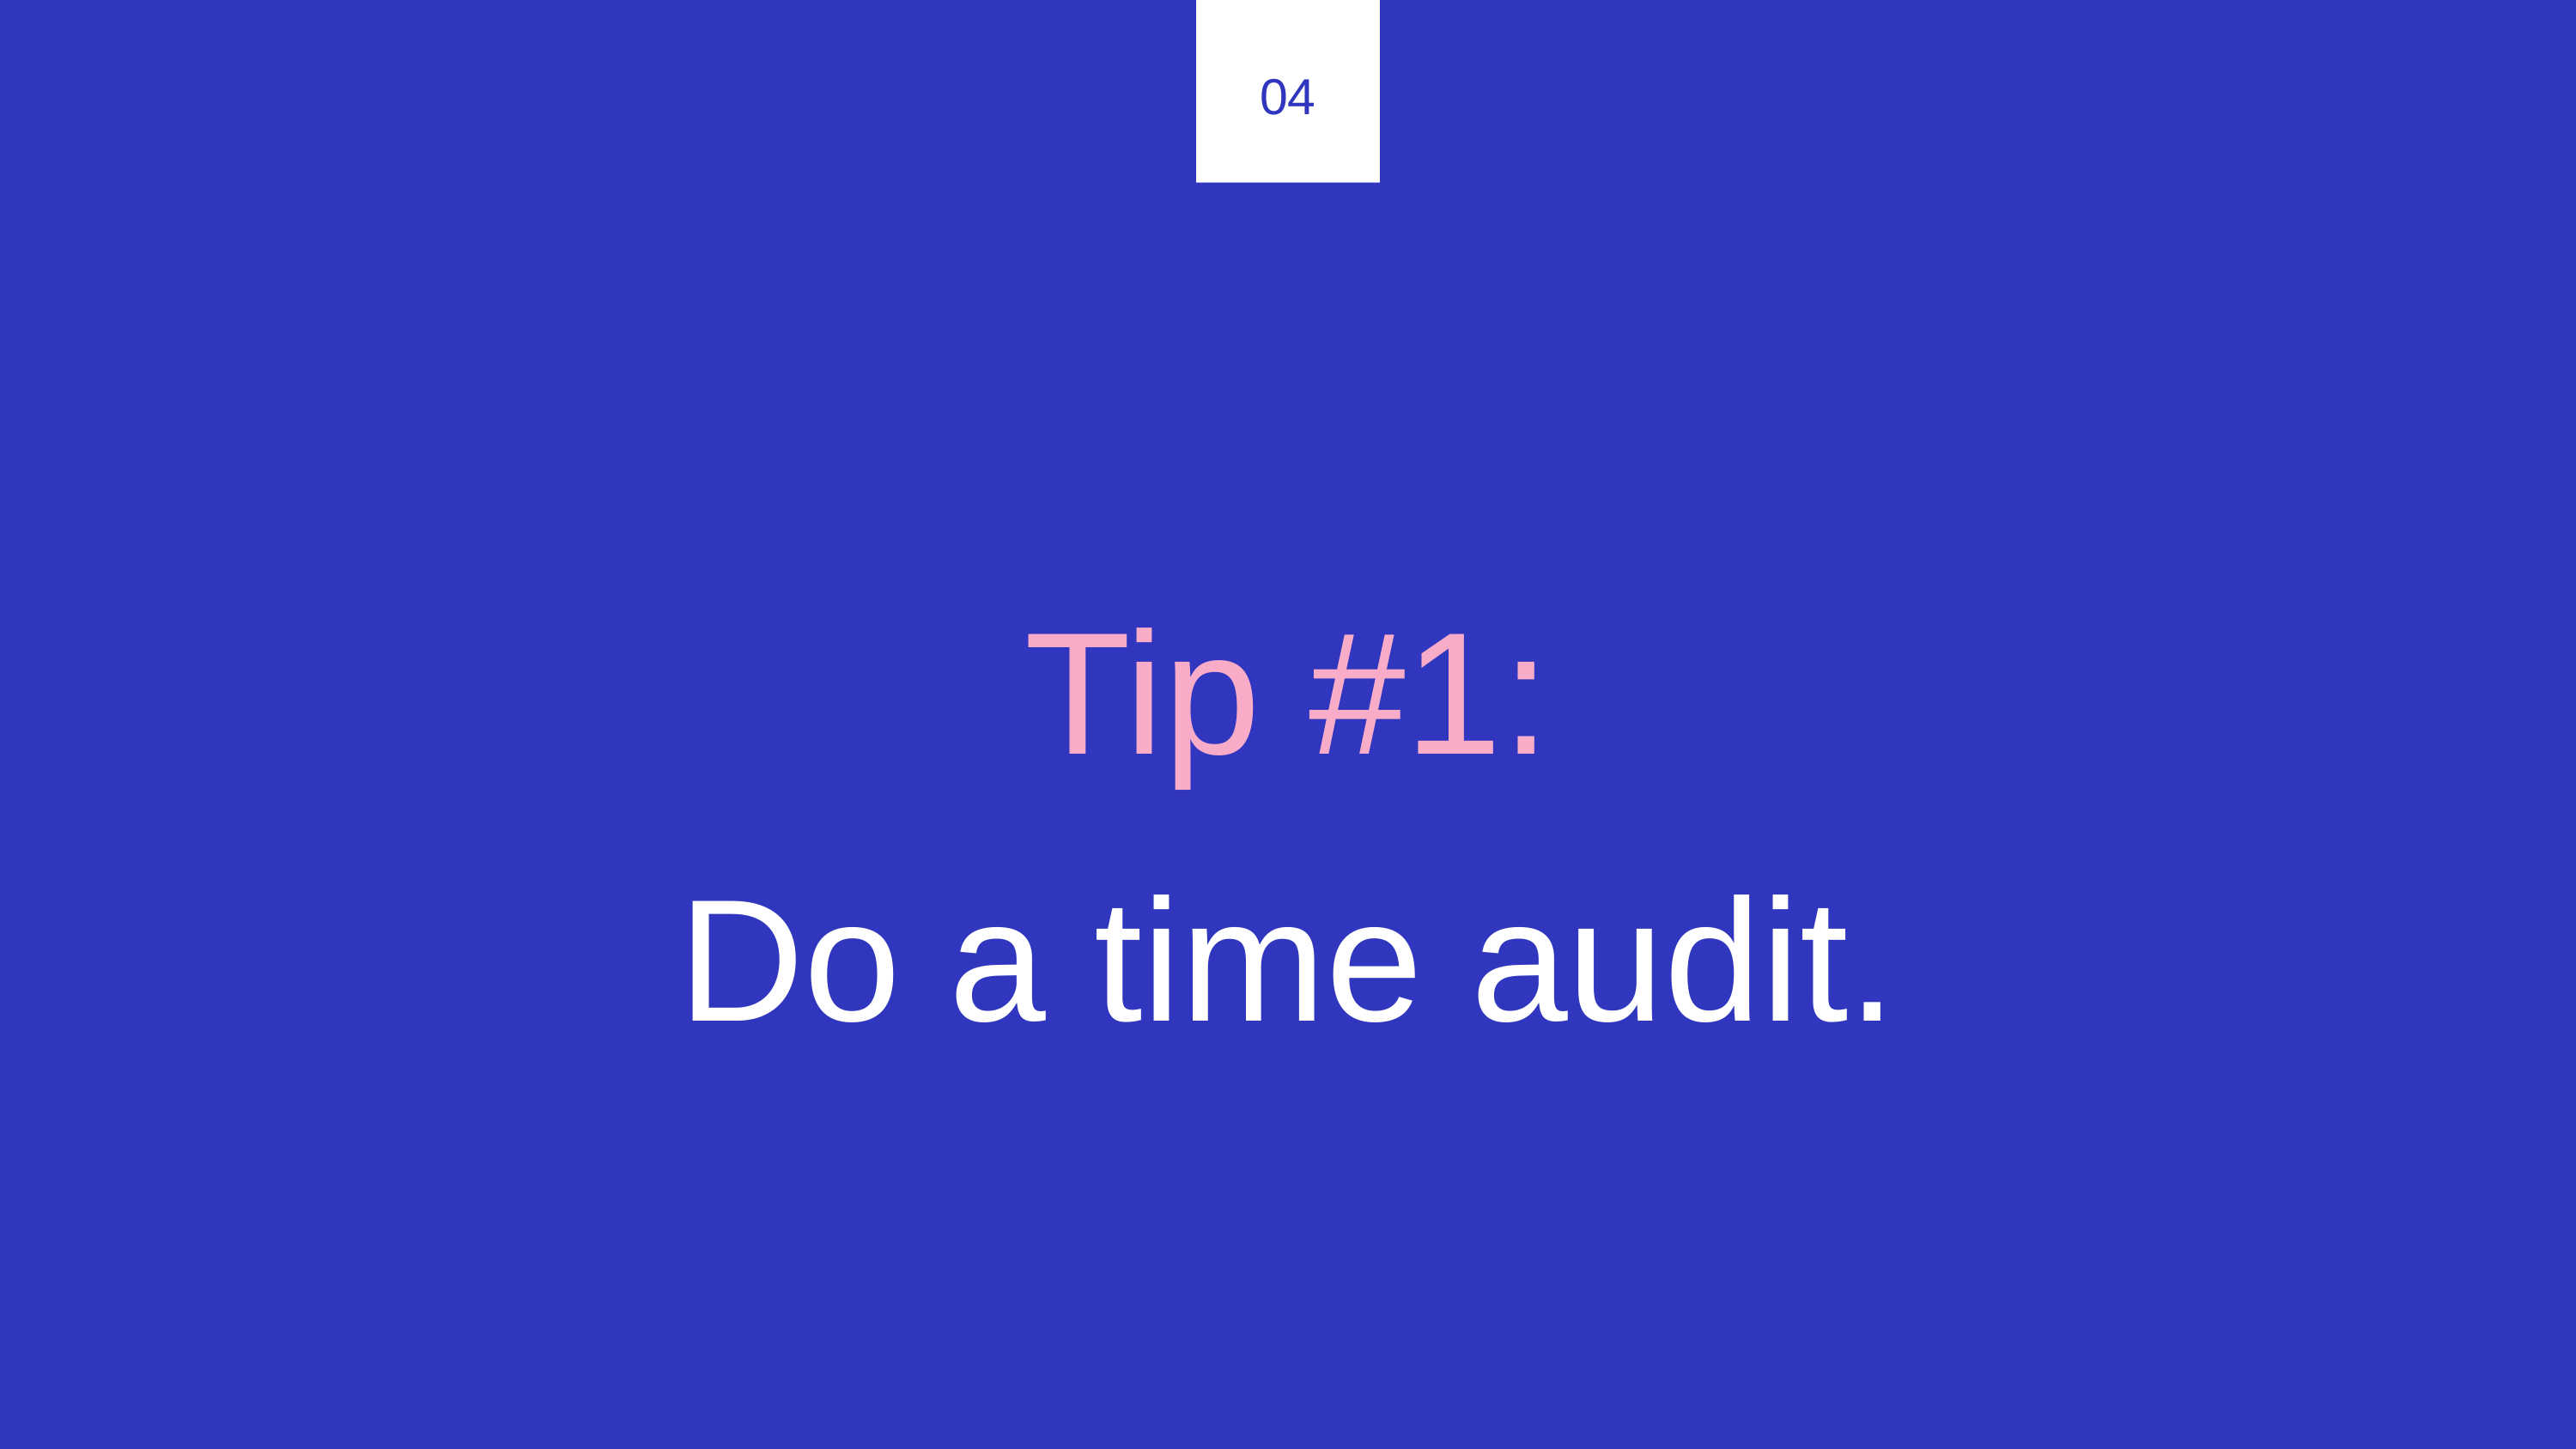

04
Tip #1:
Do a time audit.